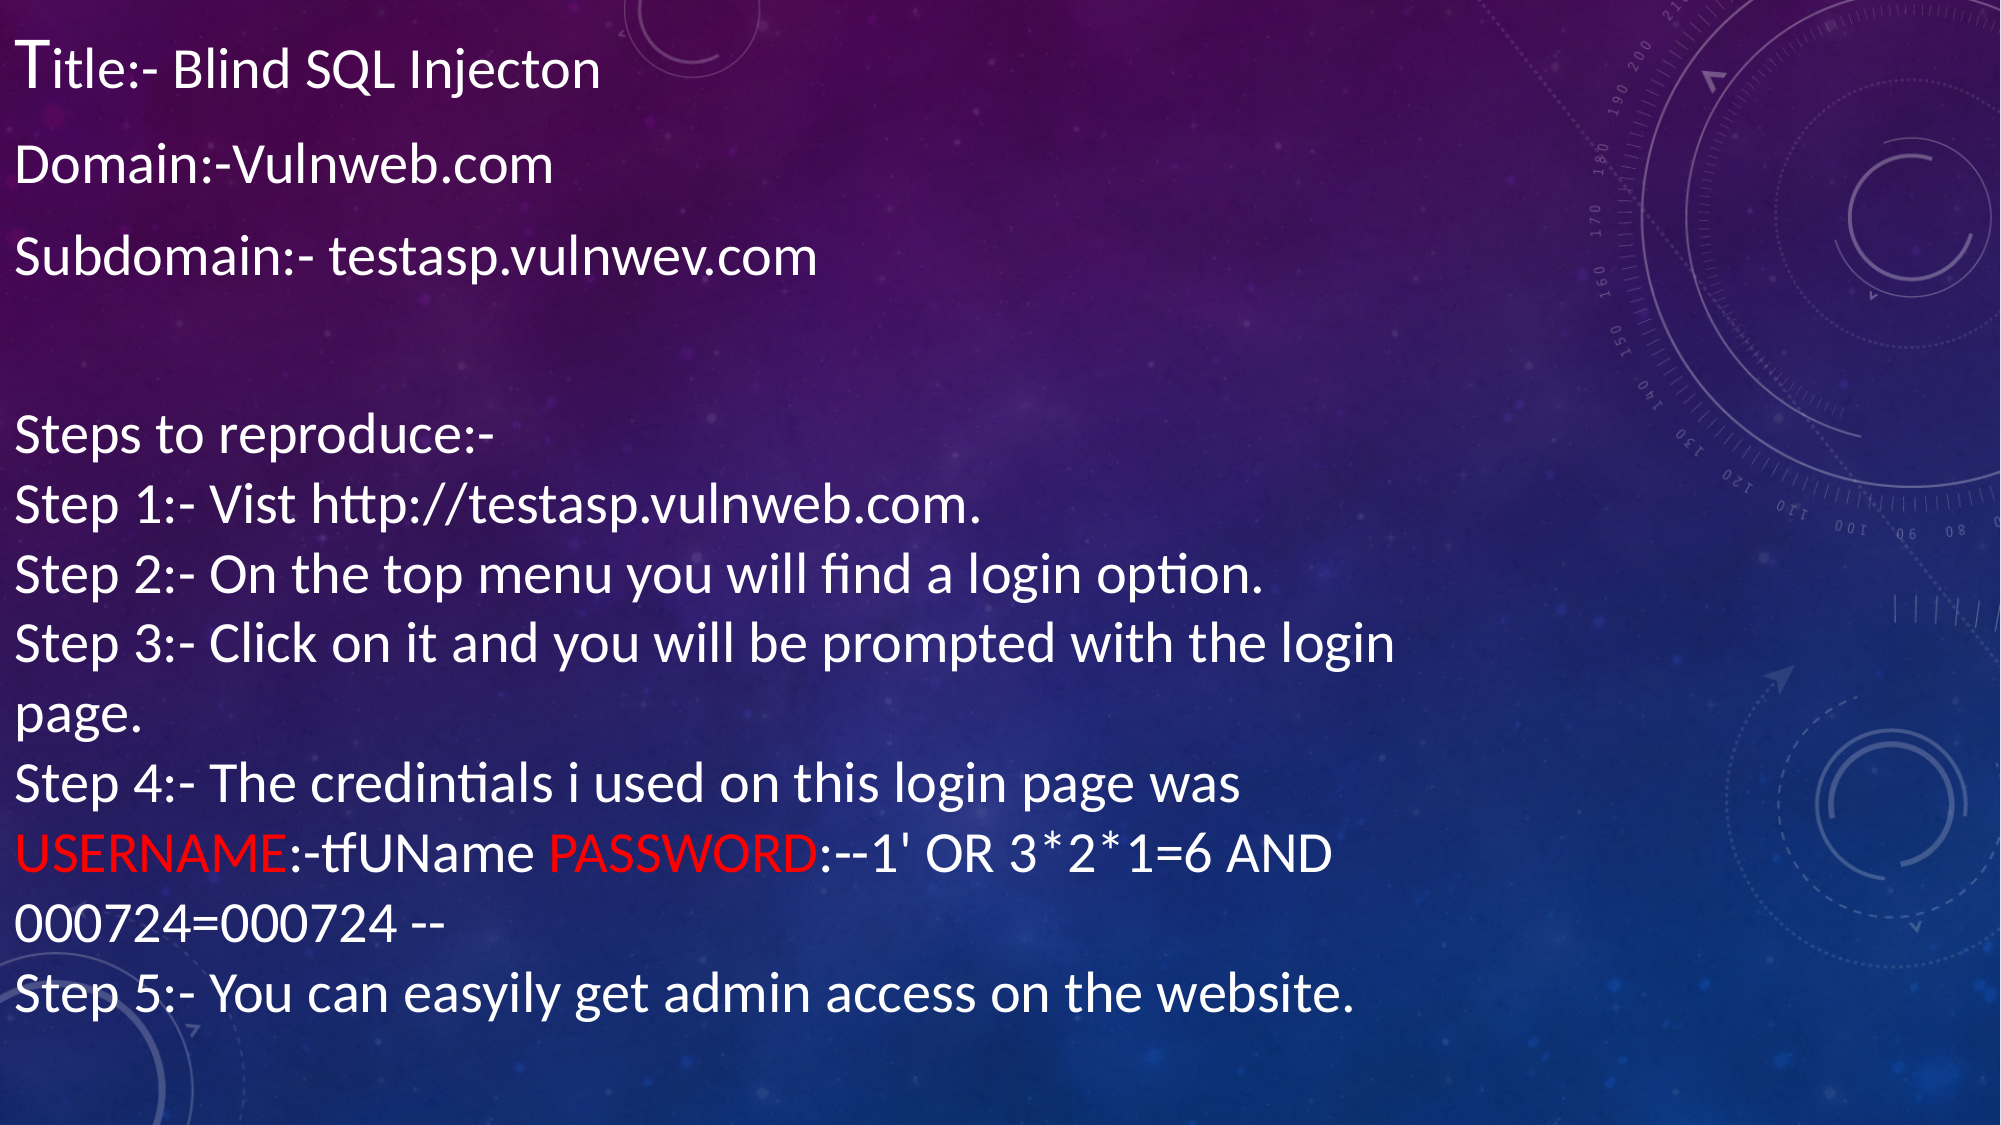

Title:- Blind SQL Injecton
Domain:-Vulnweb.com
Subdomain:- testasp.vulnwev.com

Steps to reproduce:-
Step 1:- Vist http://testasp.vulnweb.com.
Step 2:- On the top menu you will find a login option.
Step 3:- Click on it and you will be prompted with the login page.
Step 4:- The credintials i used on this login page was USERNAME:-tfUName PASSWORD:--1' OR 3*2*1=6 AND 000724=000724 --
Step 5:- You can easyily get admin access on the website.